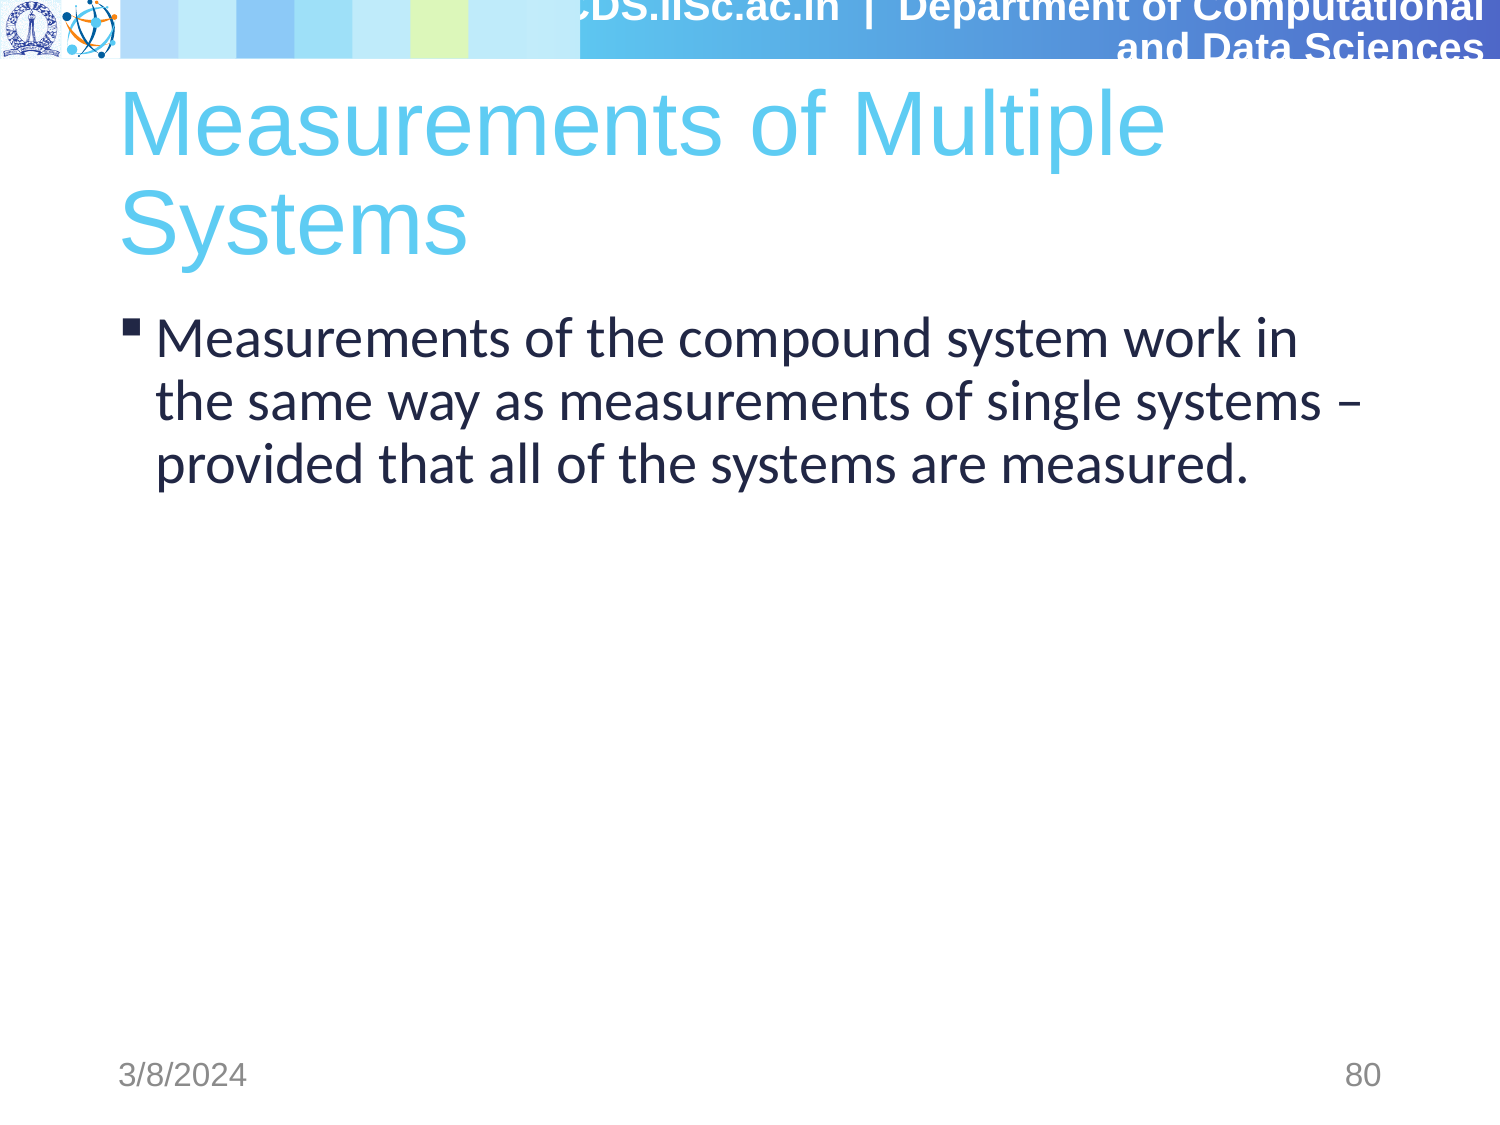

# Measurements of Multiple Systems
Measurements of the compound system work in the same way as measurements of single systems – provided that all of the systems are measured.
3/8/2024
80